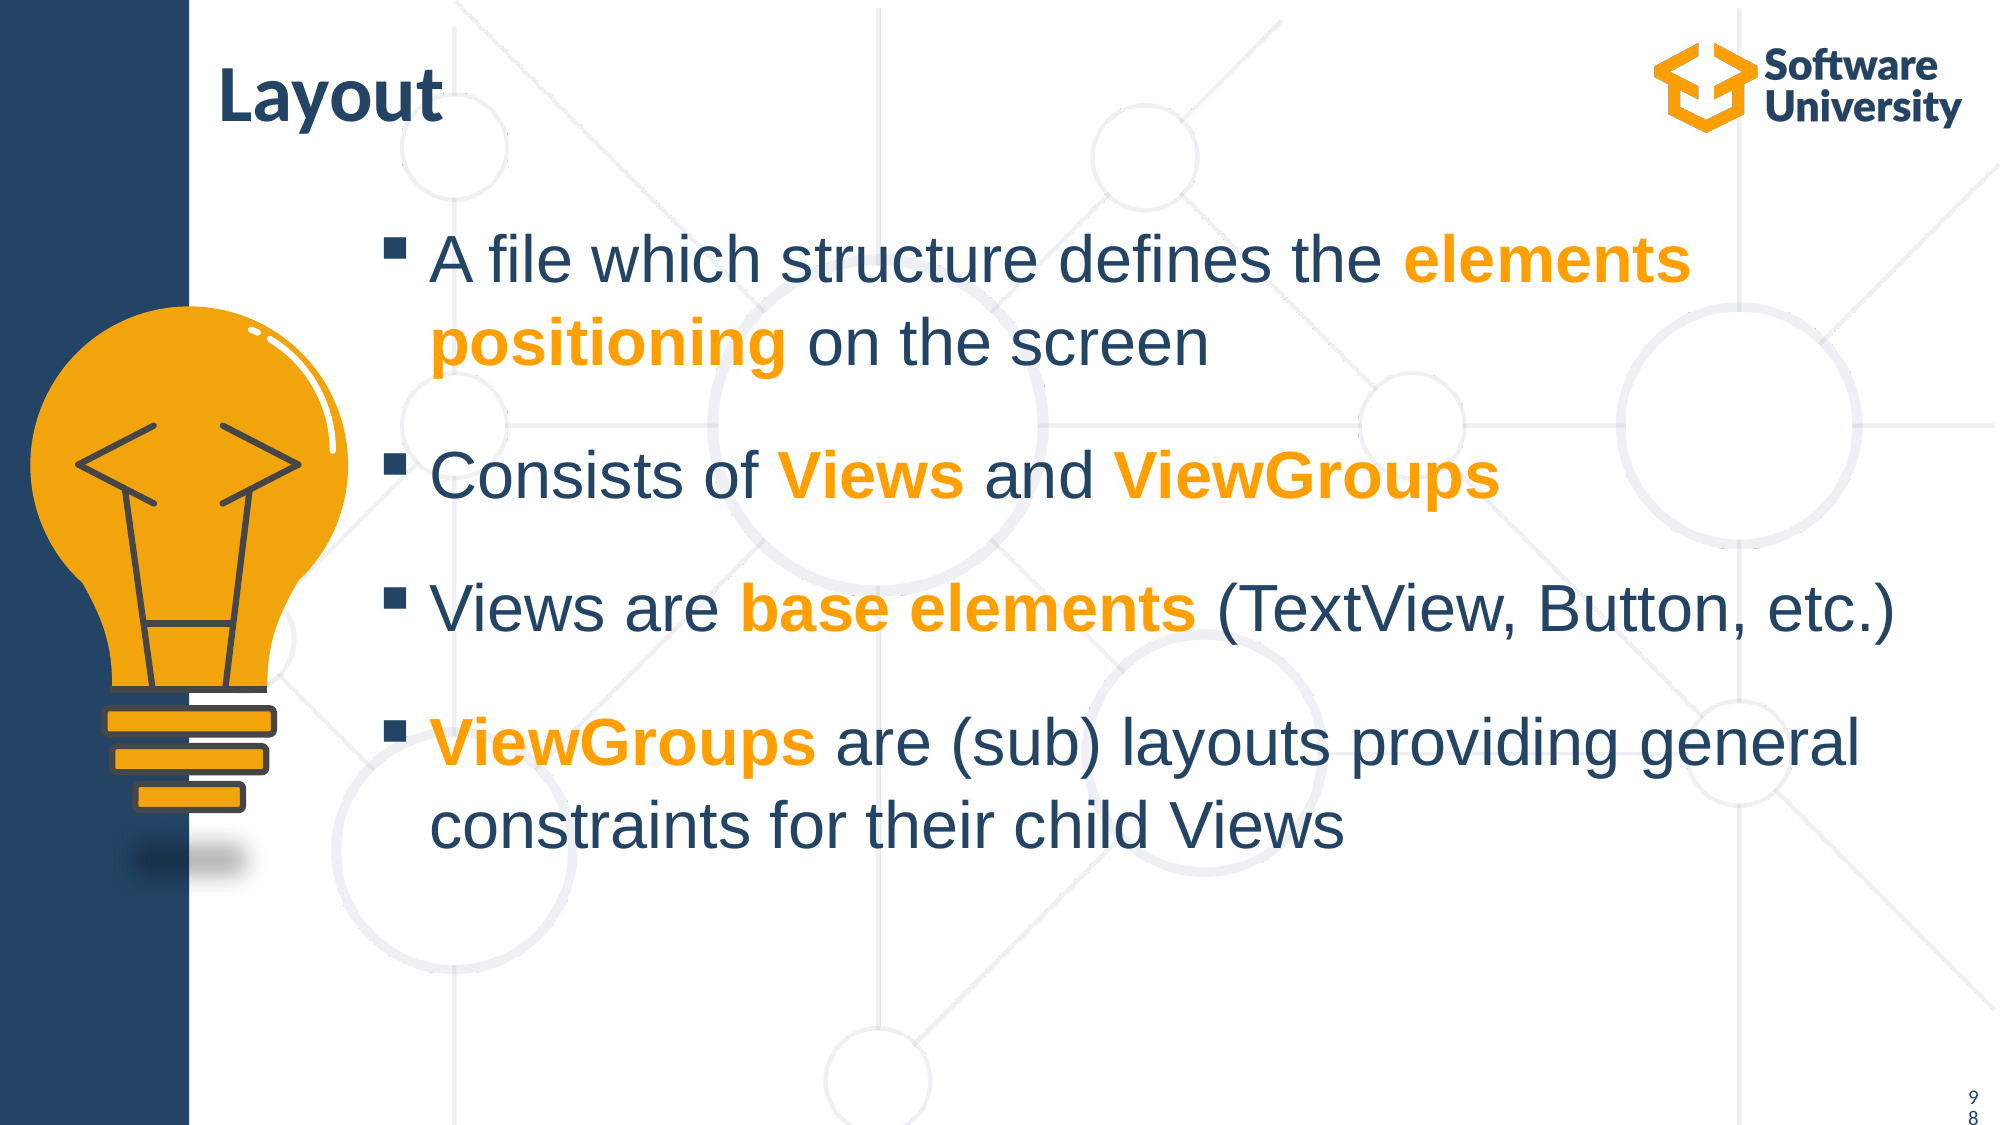

# Layout
A file which structure defines the elements positioning on the screen
Consists of Views and ViewGroups
Views are base elements (TextView, Button, etc.)
ViewGroups are (sub) layouts providing general constraints for their child Views
98